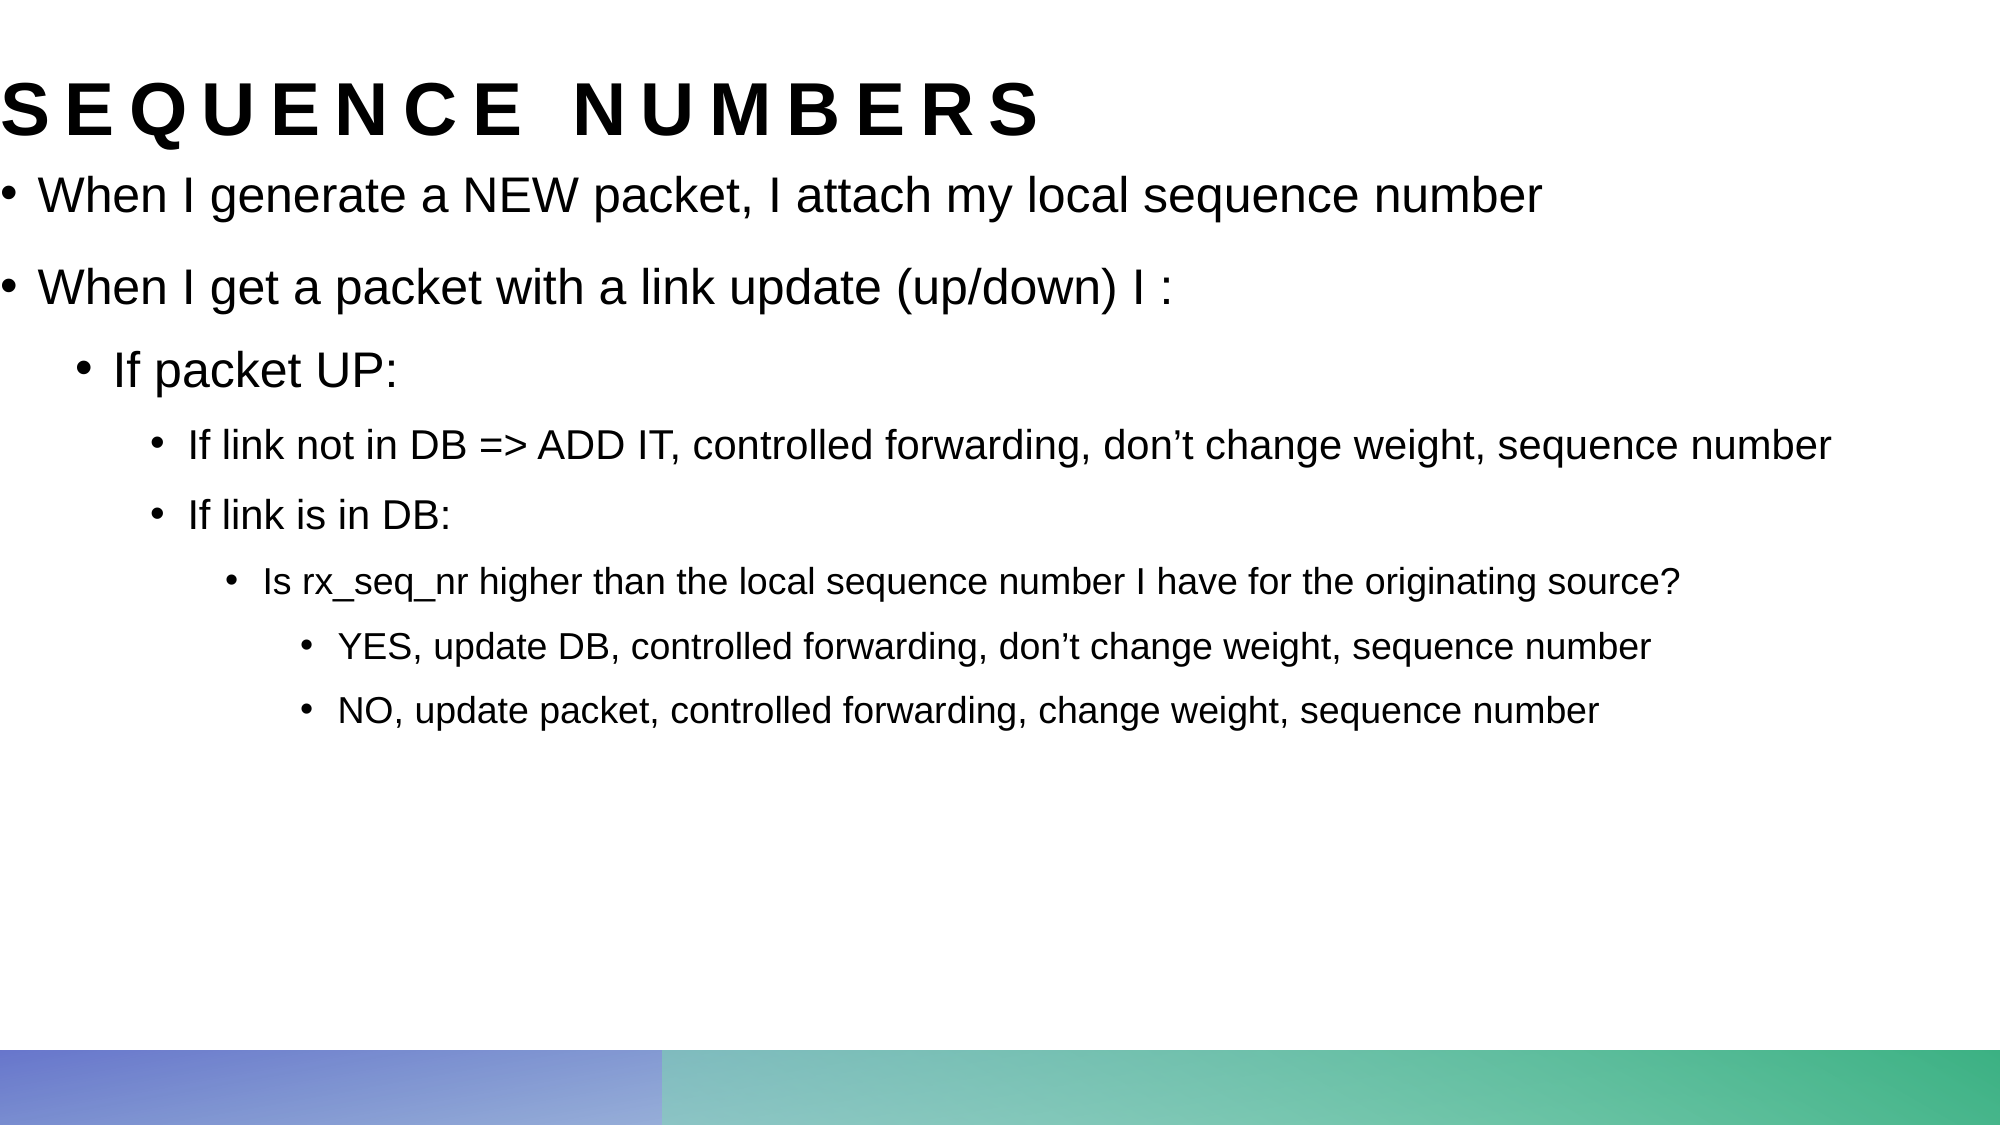

# SEQUENCE NUMBERS
When I generate a NEW packet, I attach my local sequence number
When I get a packet with a link update (up/down) I :
If packet UP:
If link not in DB => ADD IT, controlled forwarding, don’t change weight, sequence number
If link is in DB:
Is rx_seq_nr higher than the local sequence number I have for the originating source?
YES, update DB, controlled forwarding, don’t change weight, sequence number
NO, update packet, controlled forwarding, change weight, sequence number